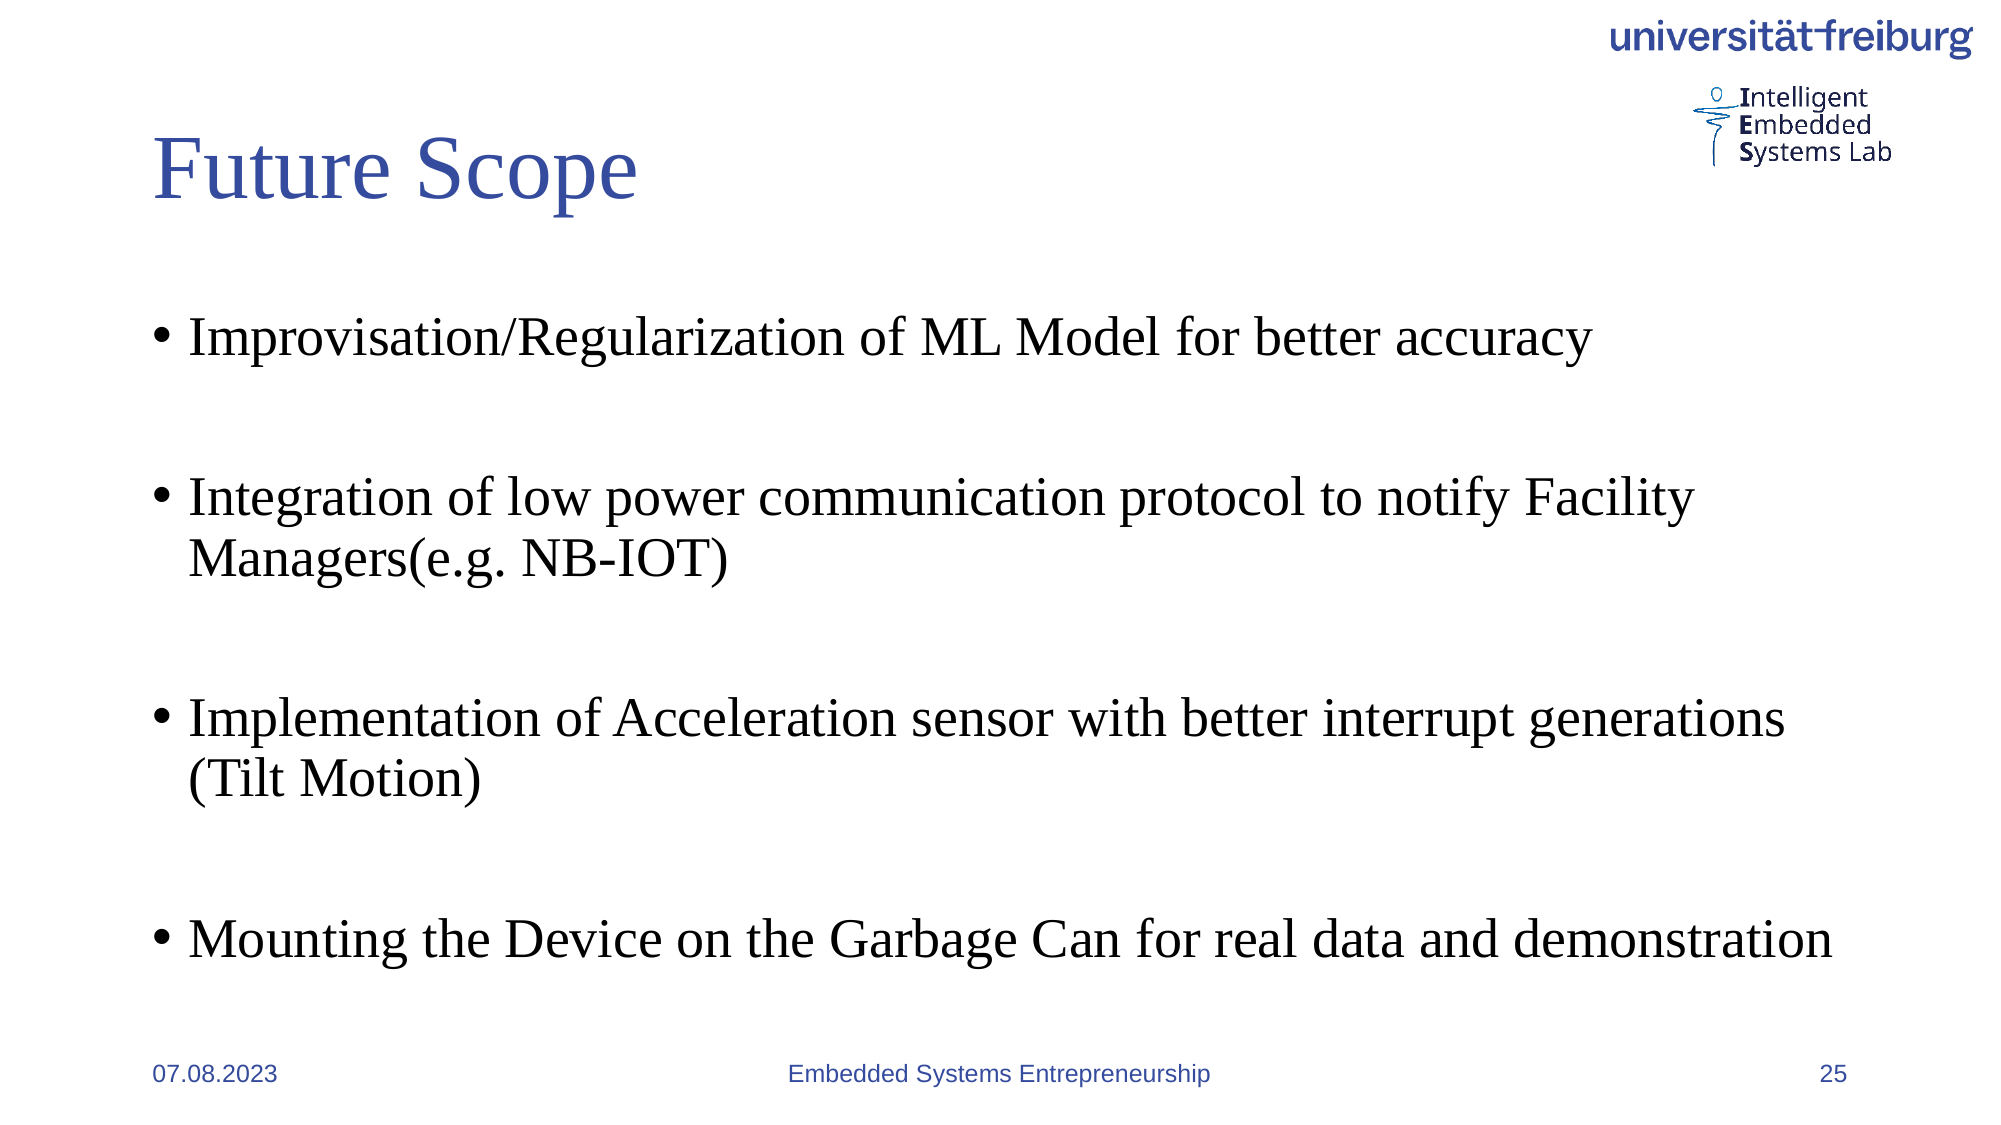

# Future Scope
Improvisation/Regularization of ML Model for better accuracy

Integration of low power communication protocol to notify Facility Managers(e.g. NB-IOT)

Implementation of Acceleration sensor with better interrupt generations (Tilt Motion)

Mounting the Device on the Garbage Can for real data and demonstration
07.08.2023
Embedded Systems Entrepreneurship
25